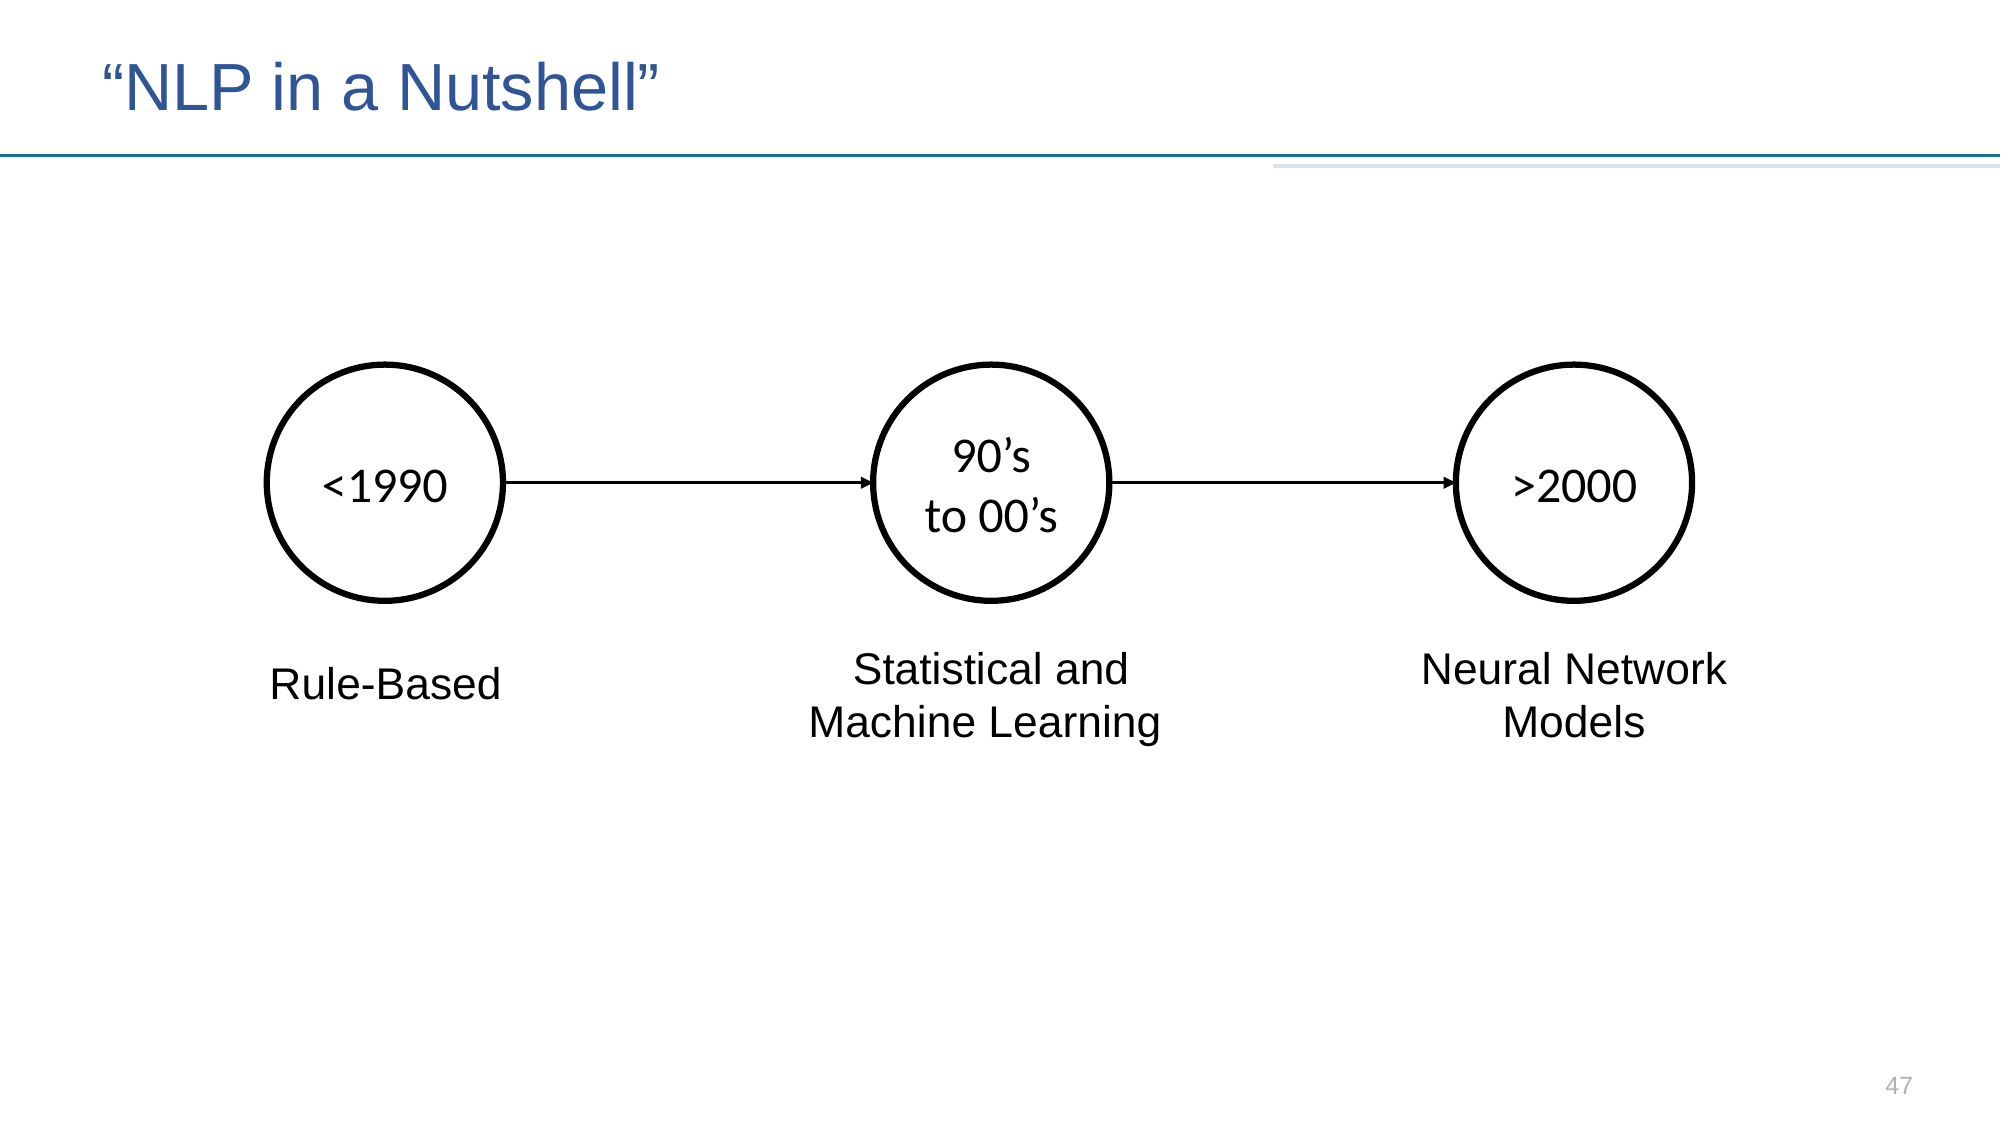

# “NLP in a Nutshell”

<1990
90’s
to 00’s
>2000

Neural Network Models
Statistical and Machine Learning
Rule-Based
47